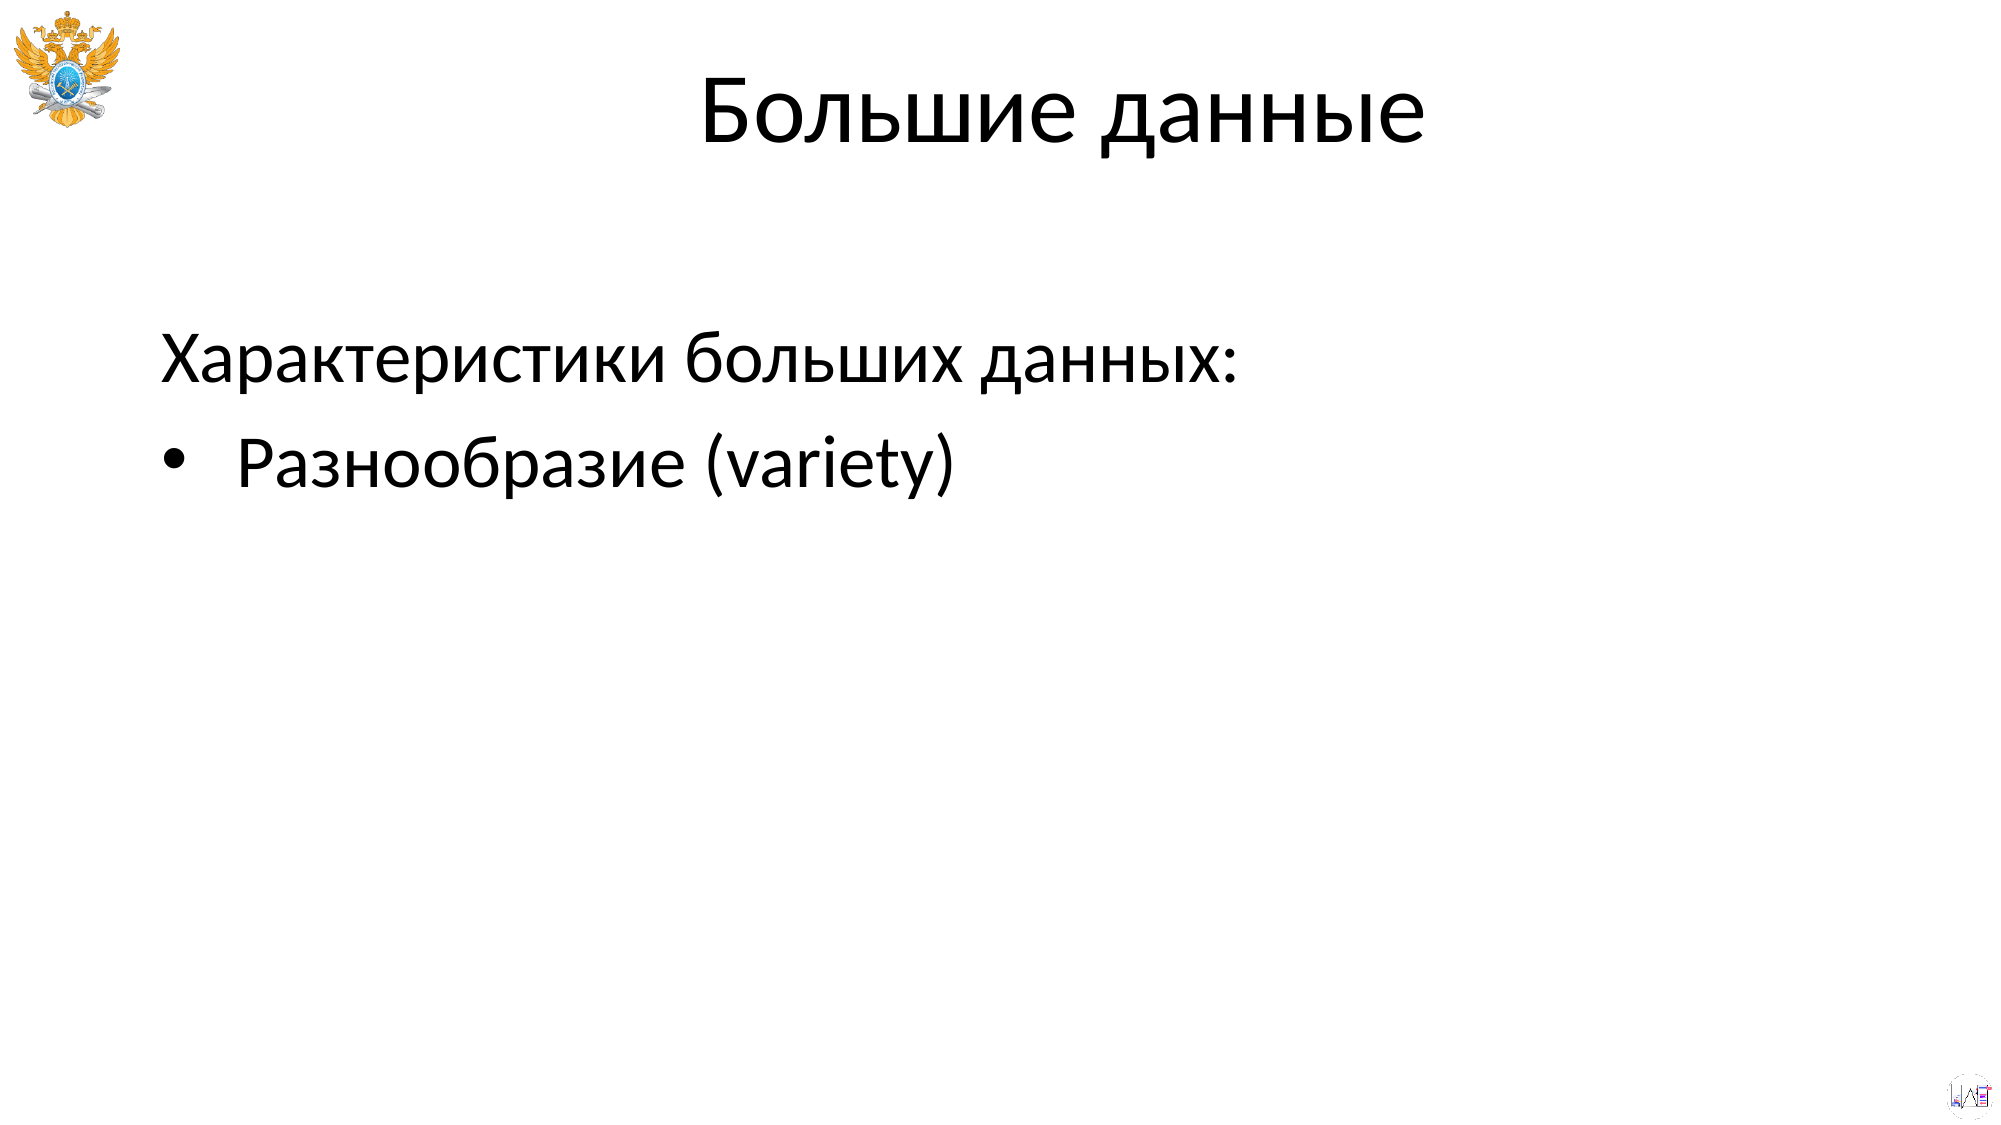

Большие данные
Характеристики больших данных:
Разнообразие (variety)